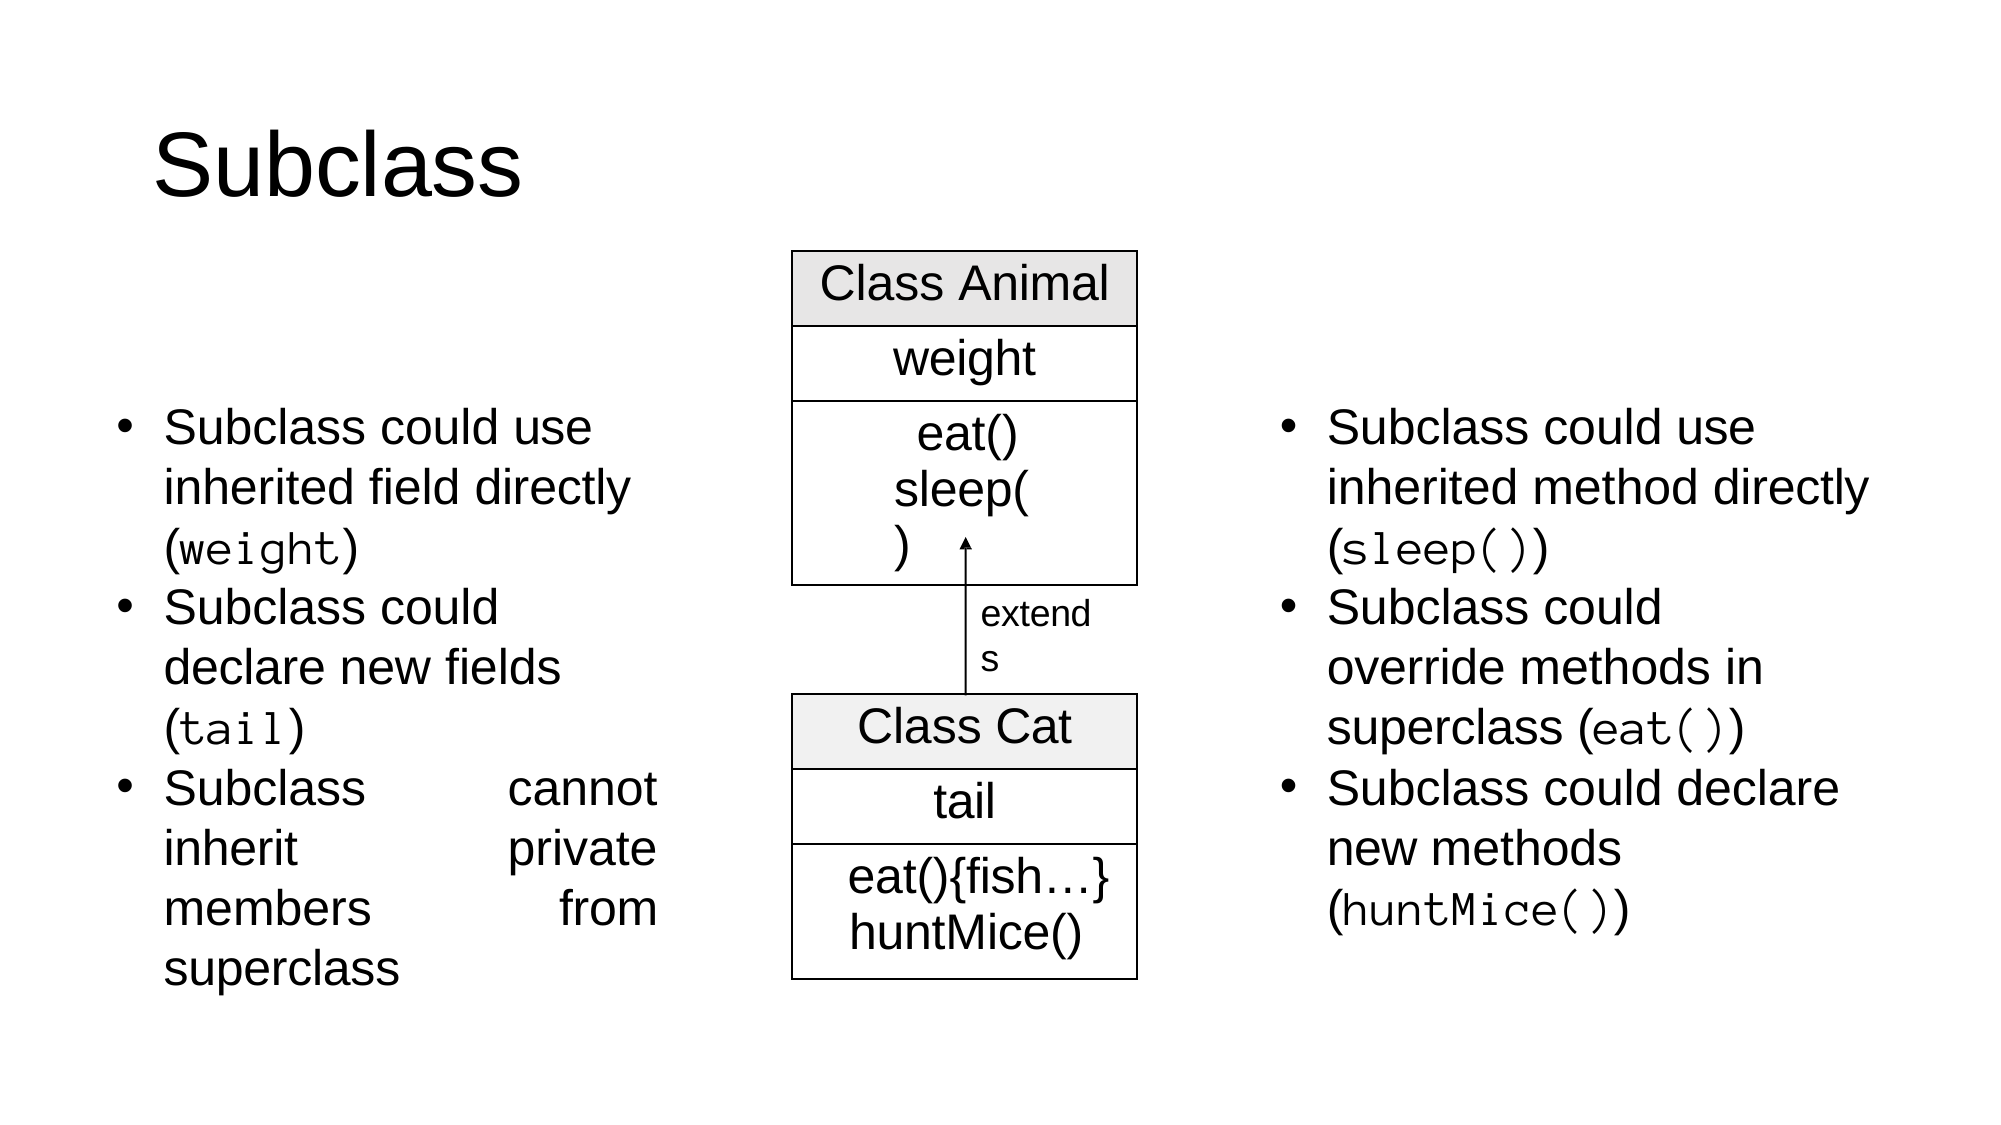

# Subclass
| Class Animal |
| --- |
| weight |
| eat() sleep() |
Subclass could use inherited field directly (weight)
Subclass could declare new fields (tail)
Subclass cannot inherit private members from superclass
Subclass could use inherited method directly (sleep())
Subclass could override methods in superclass (eat())
Subclass could declare new methods (huntMice())

extends
| Class Cat |
| --- |
| tail |
| eat(){fish…} huntMice() |
68